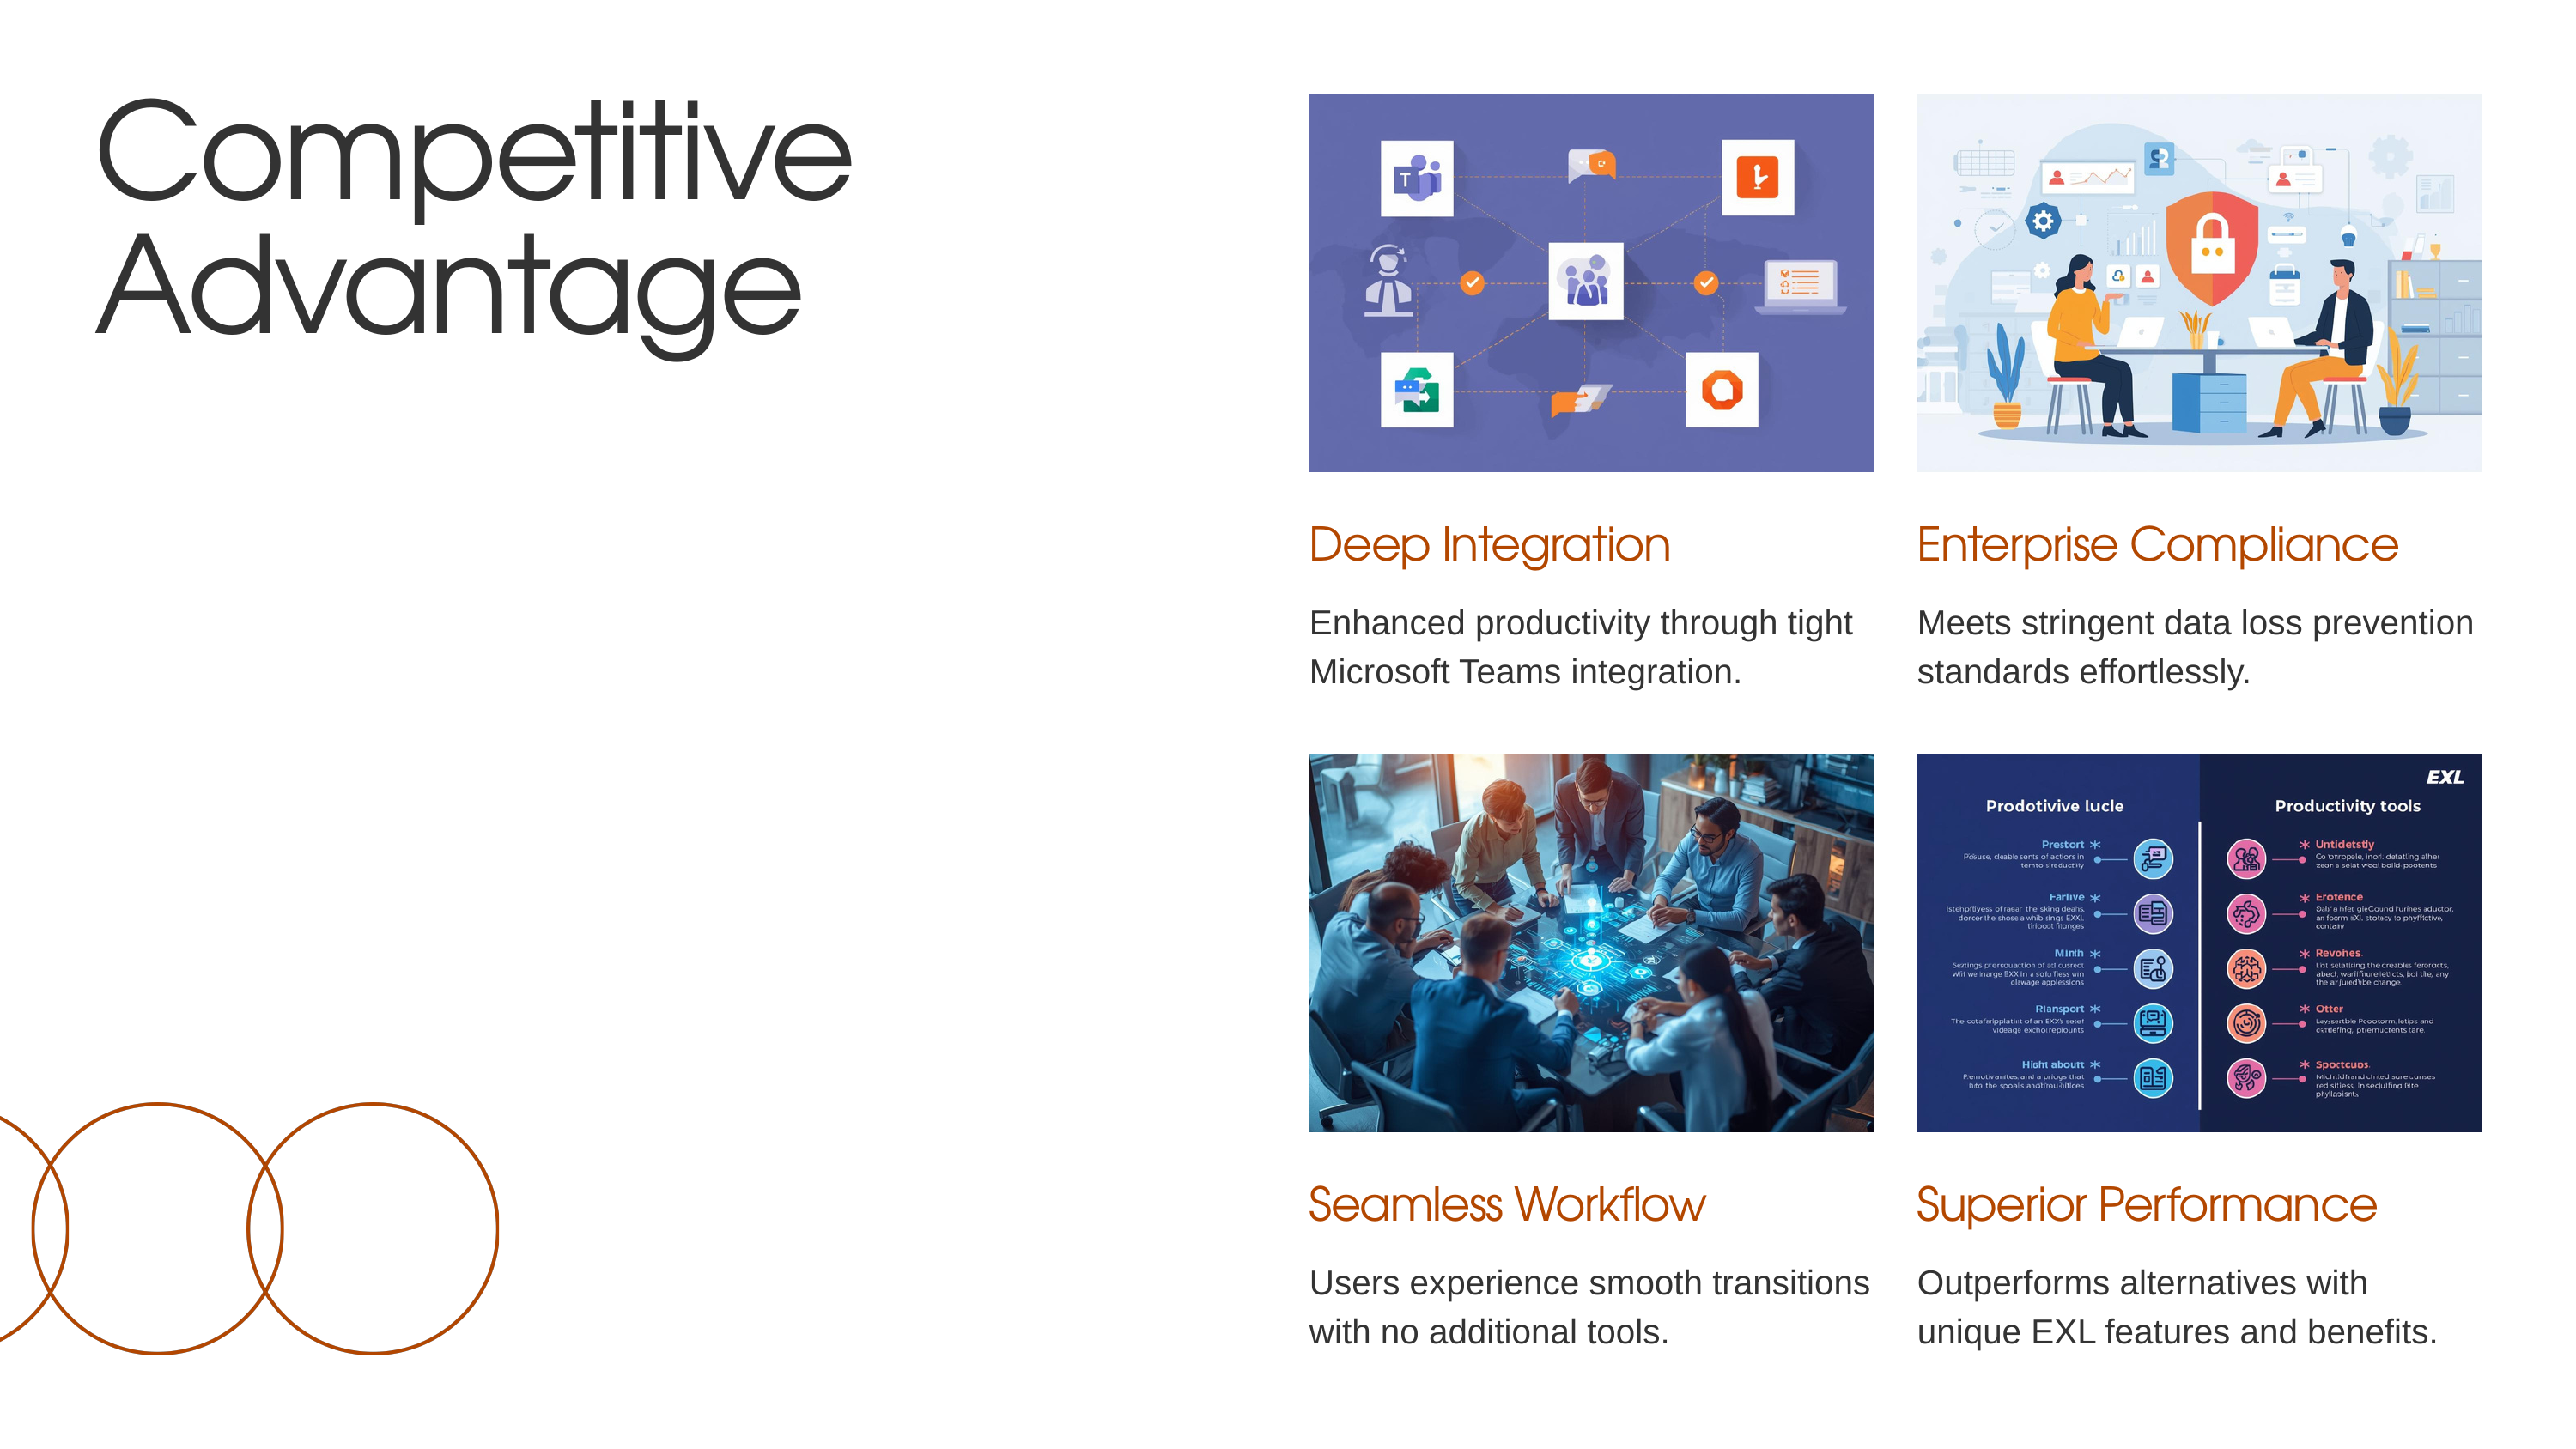

Competitive Advantage

Deep Integration
Enhanced productivity through tight Microsoft Teams integration.
Enterprise Compliance
Meets stringent data loss prevention standards effortlessly.

Seamless Workflow
Users experience smooth transitions with no additional tools.
Superior Performance
Outperforms alternatives with unique EXL features and benefits.